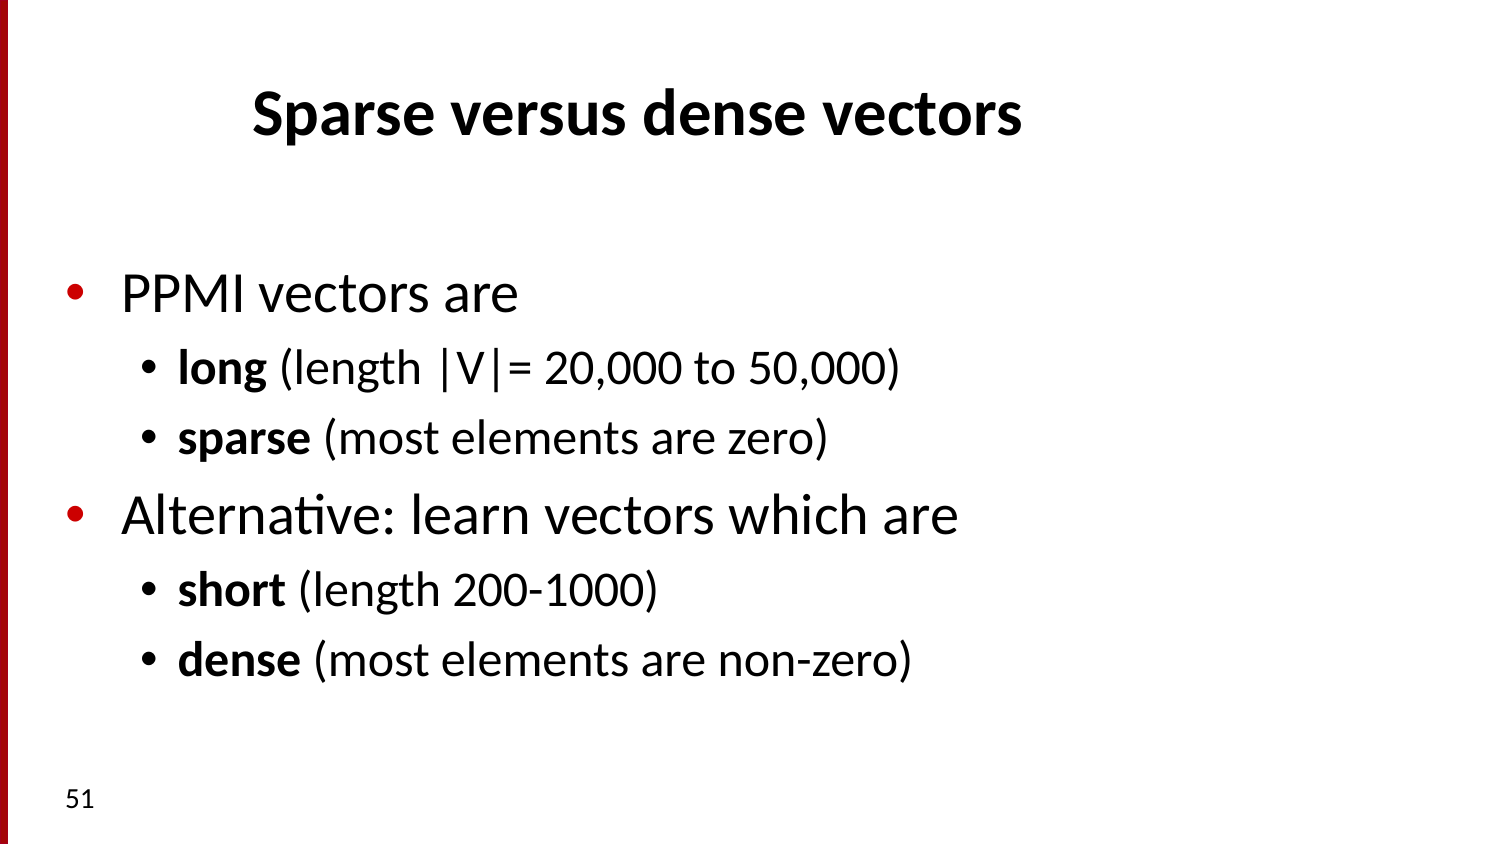

# Sparse versus dense vectors
PPMI vectors are
long (length |V|= 20,000 to 50,000)
sparse (most elements are zero)
Alternative: learn vectors which are
short (length 200-1000)
dense (most elements are non-zero)
51